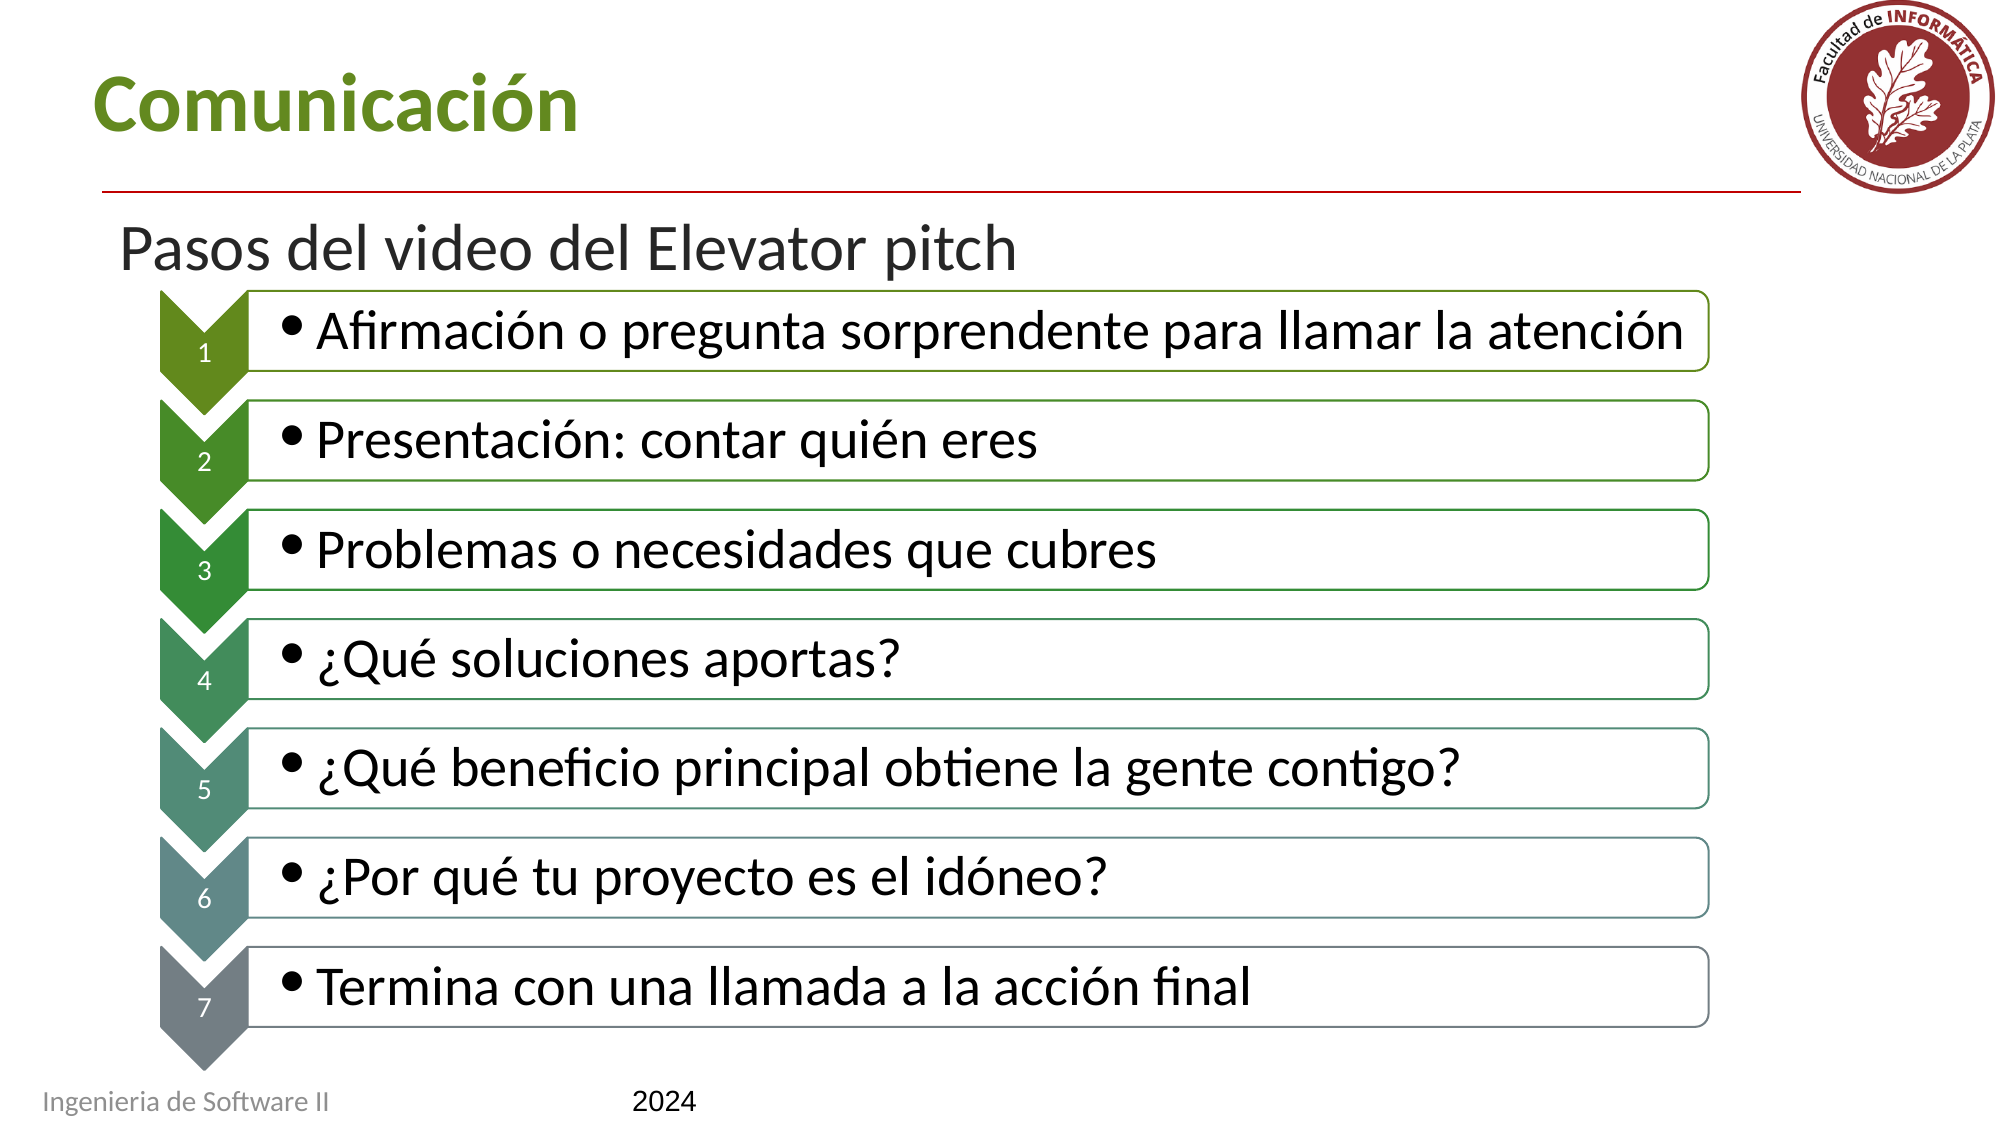

# Comunicación
Pasos del video del Elevator pitch

Afirmación o pregunta sorprendente para llamar la atención

1
Presentación: contar quién eres

2
Problemas o necesidades que cubres

3
¿Qué soluciones aportas?

4
¿Qué beneficio principal obtiene la gente contigo?

5
¿Por qué tu proyecto es el idóneo?

6
Termina con una llamada a la acción final

7